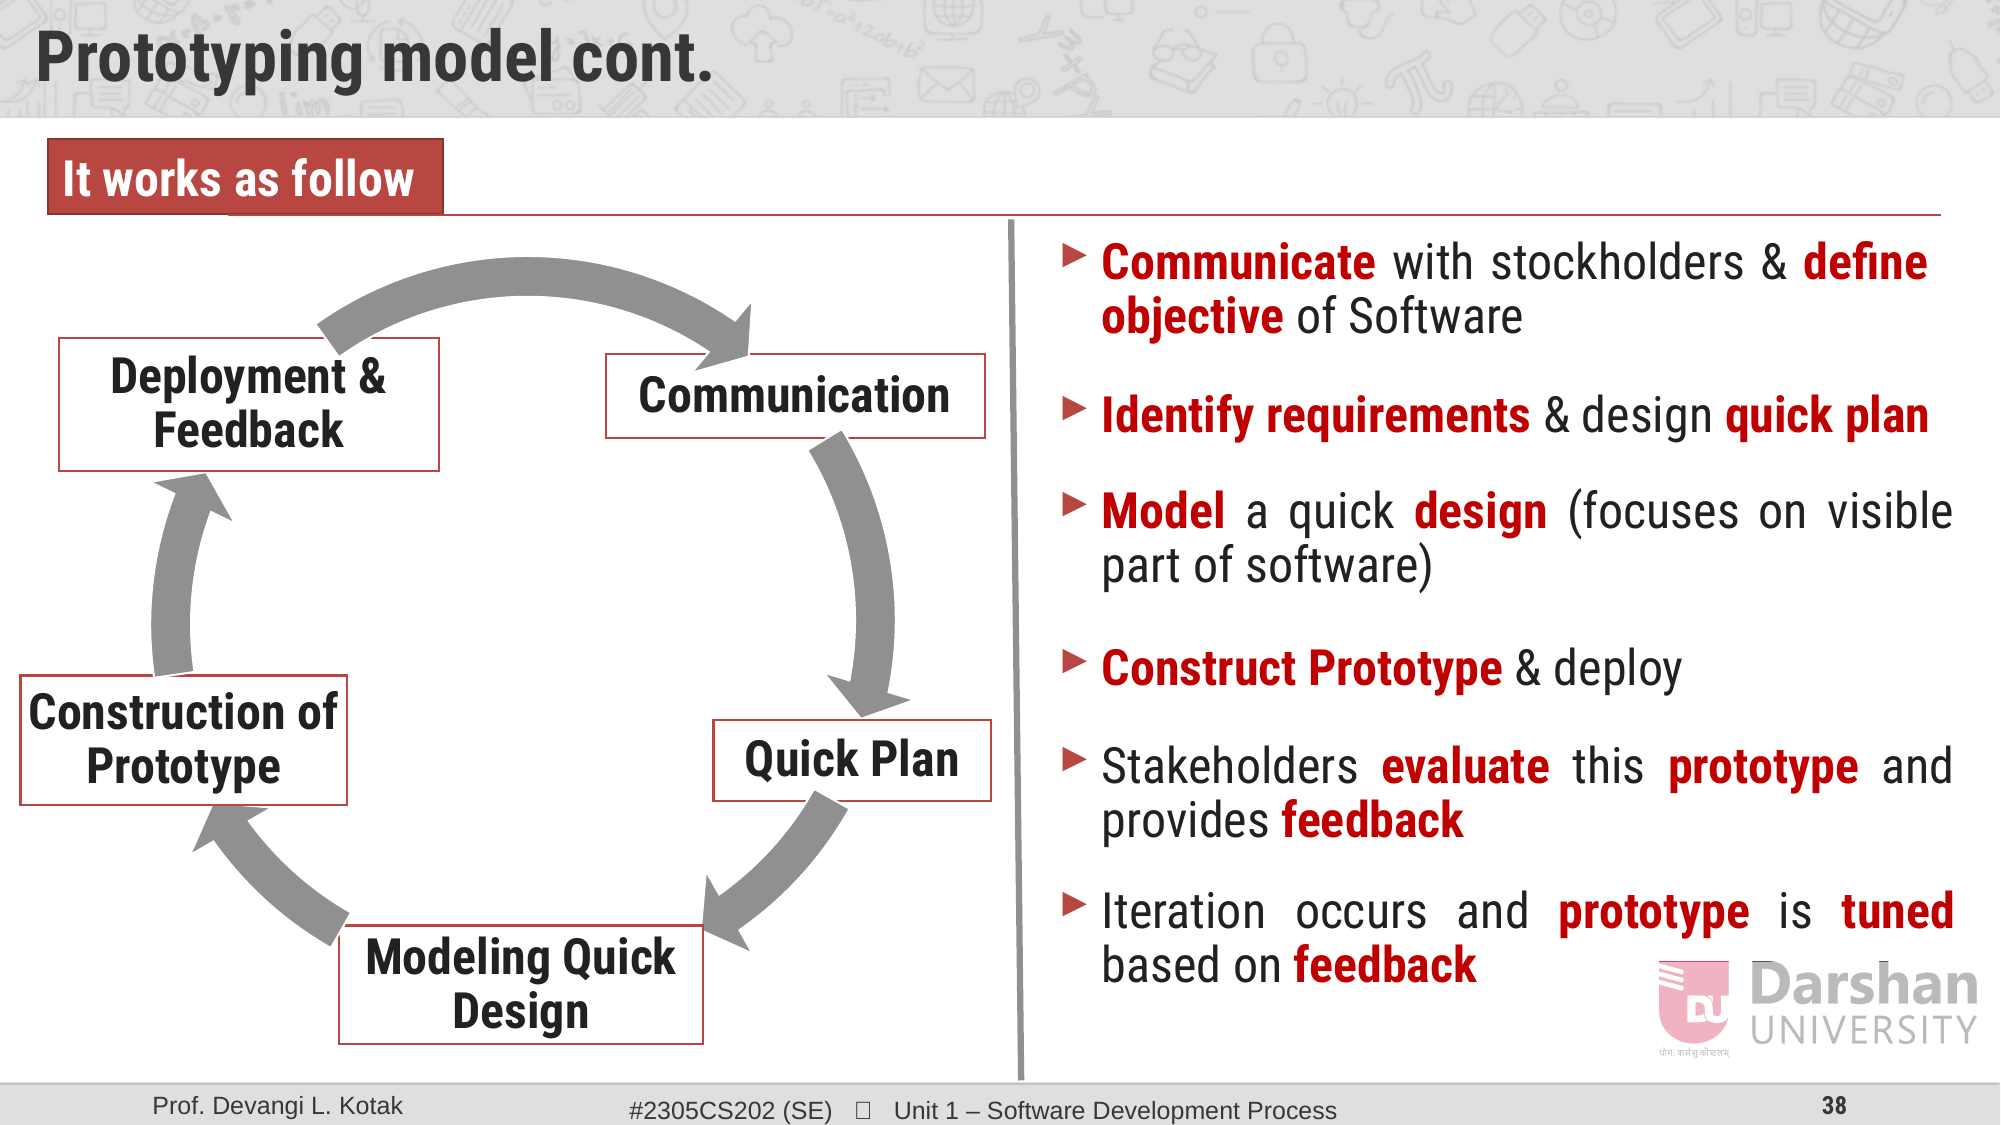

# Prototyping model cont.
It works as follow

Communicate with stockholders & define objective of Software

Deployment & Feedback
Communication
Identify requirements & design quick plan
Model a quick design (focuses on visible part of software)

Construct Prototype & deploy

Construction of Prototype
Quick Plan
Stakeholders evaluate this prototype and provides feedback

Iteration occurs and prototype is tuned based on feedback

Modeling Quick Design